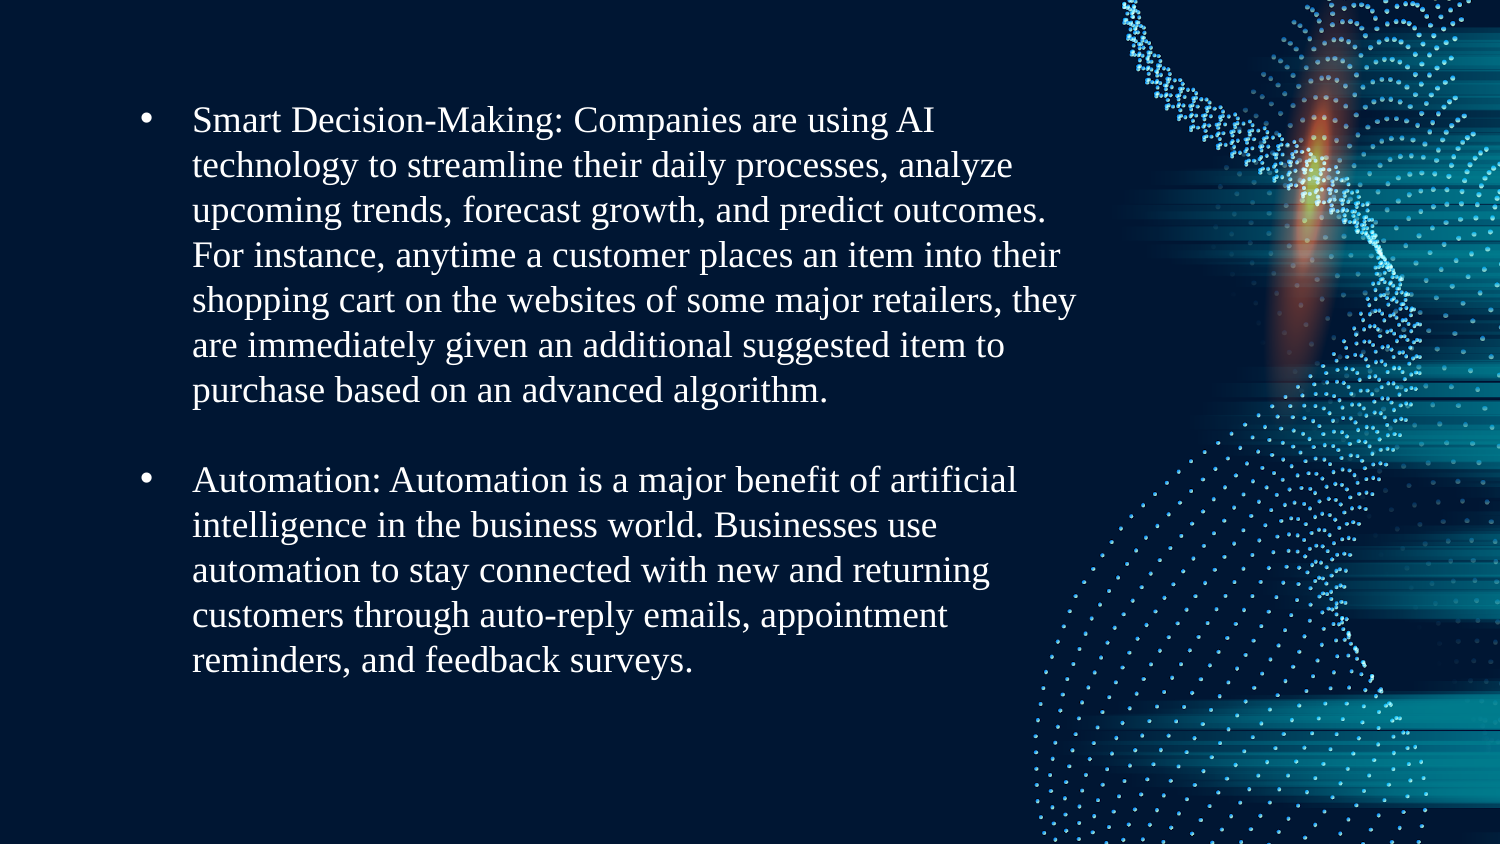

Smart Decision-Making: Companies are using AI technology to streamline their daily processes, analyze upcoming trends, forecast growth, and predict outcomes. For instance, anytime a customer places an item into their shopping cart on the websites of some major retailers, they are immediately given an additional suggested item to purchase based on an advanced algorithm.

Automation: Automation is a major benefit of artificial intelligence in the business world. Businesses use automation to stay connected with new and returning customers through auto-reply emails, appointment reminders, and feedback surveys.